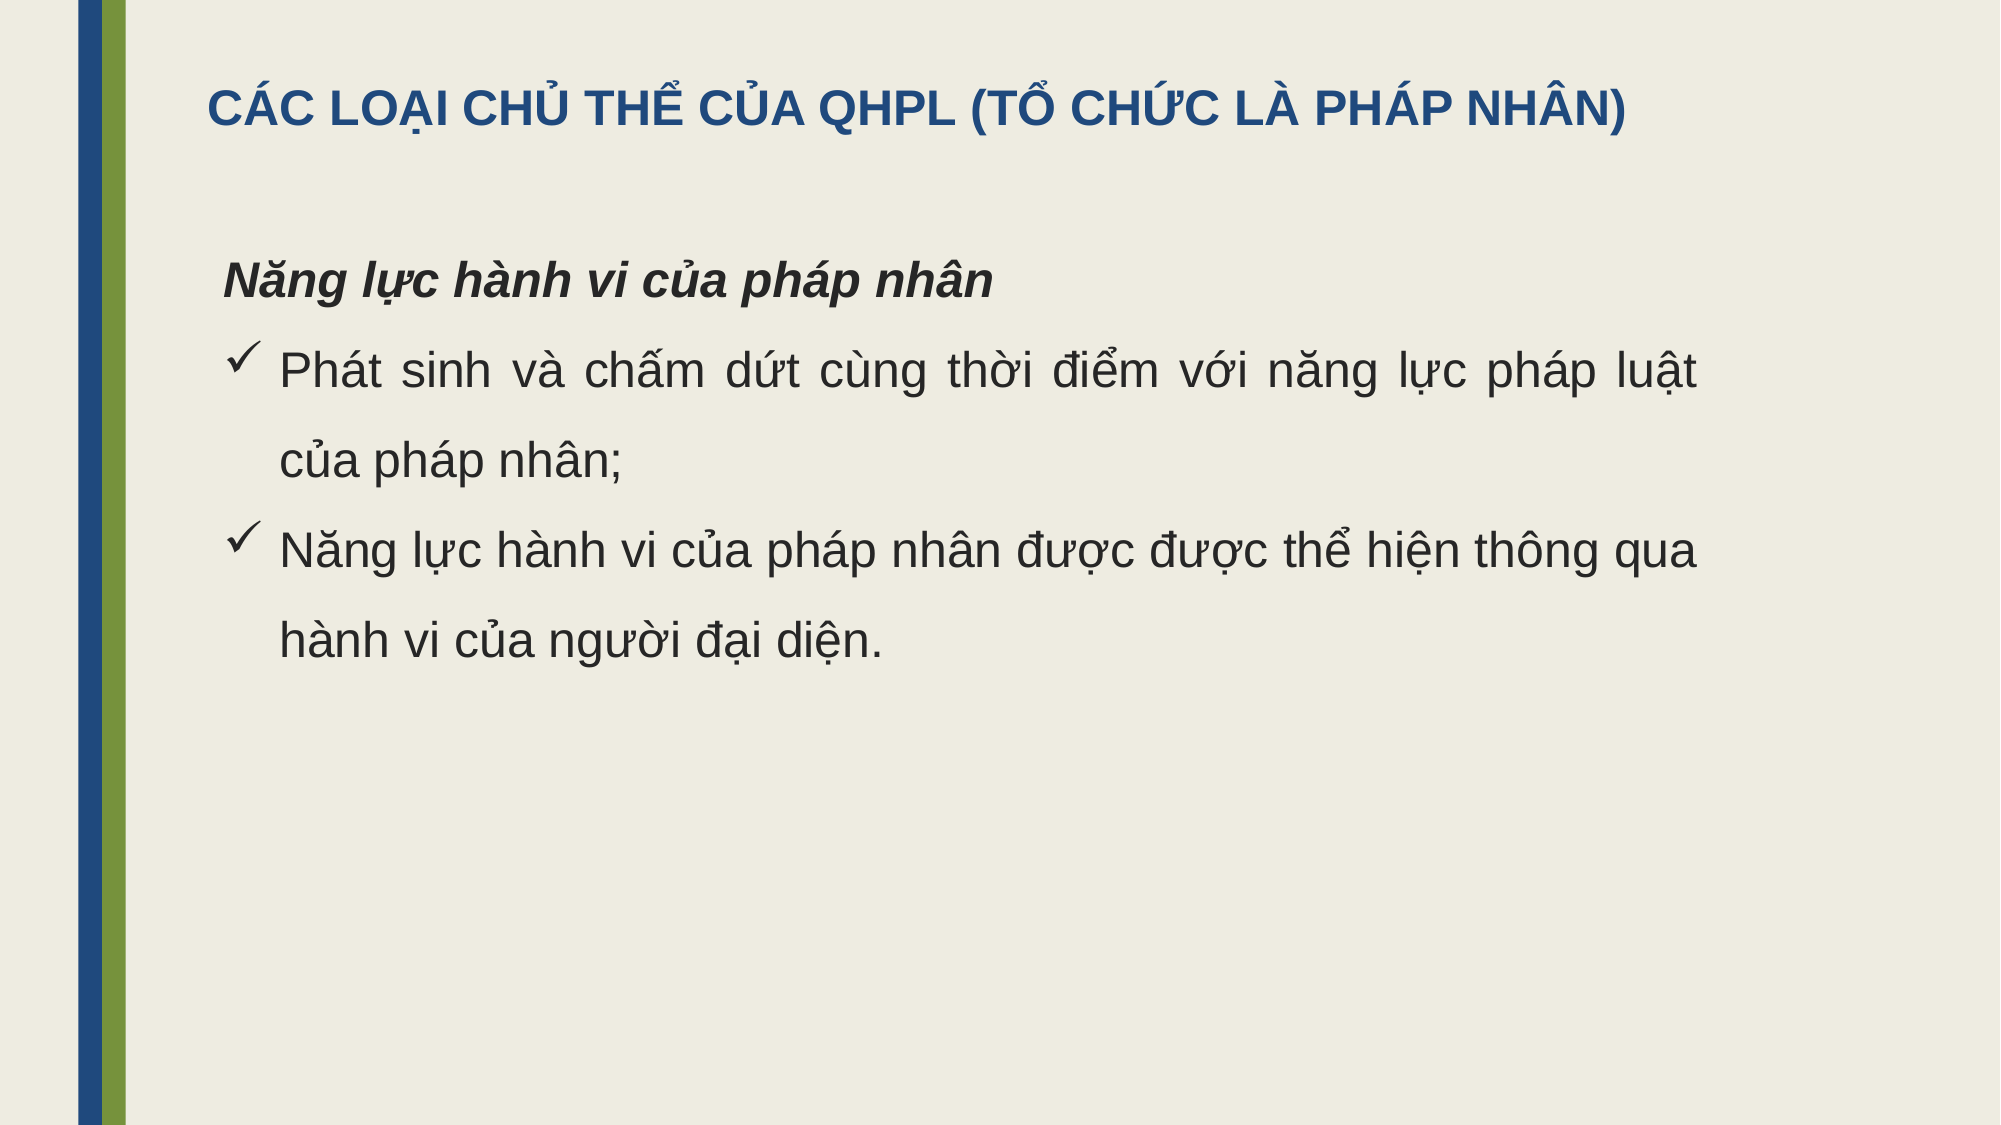

CÁC LOẠI CHỦ THỂ CỦA QHPL (TỔ CHỨC LÀ PHÁP NHÂN)
Năng lực hành vi của pháp nhân
Phát sinh và chấm dứt cùng thời điểm với năng lực pháp luật của pháp nhân;
Năng lực hành vi của pháp nhân được được thể hiện thông qua hành vi của người đại diện.